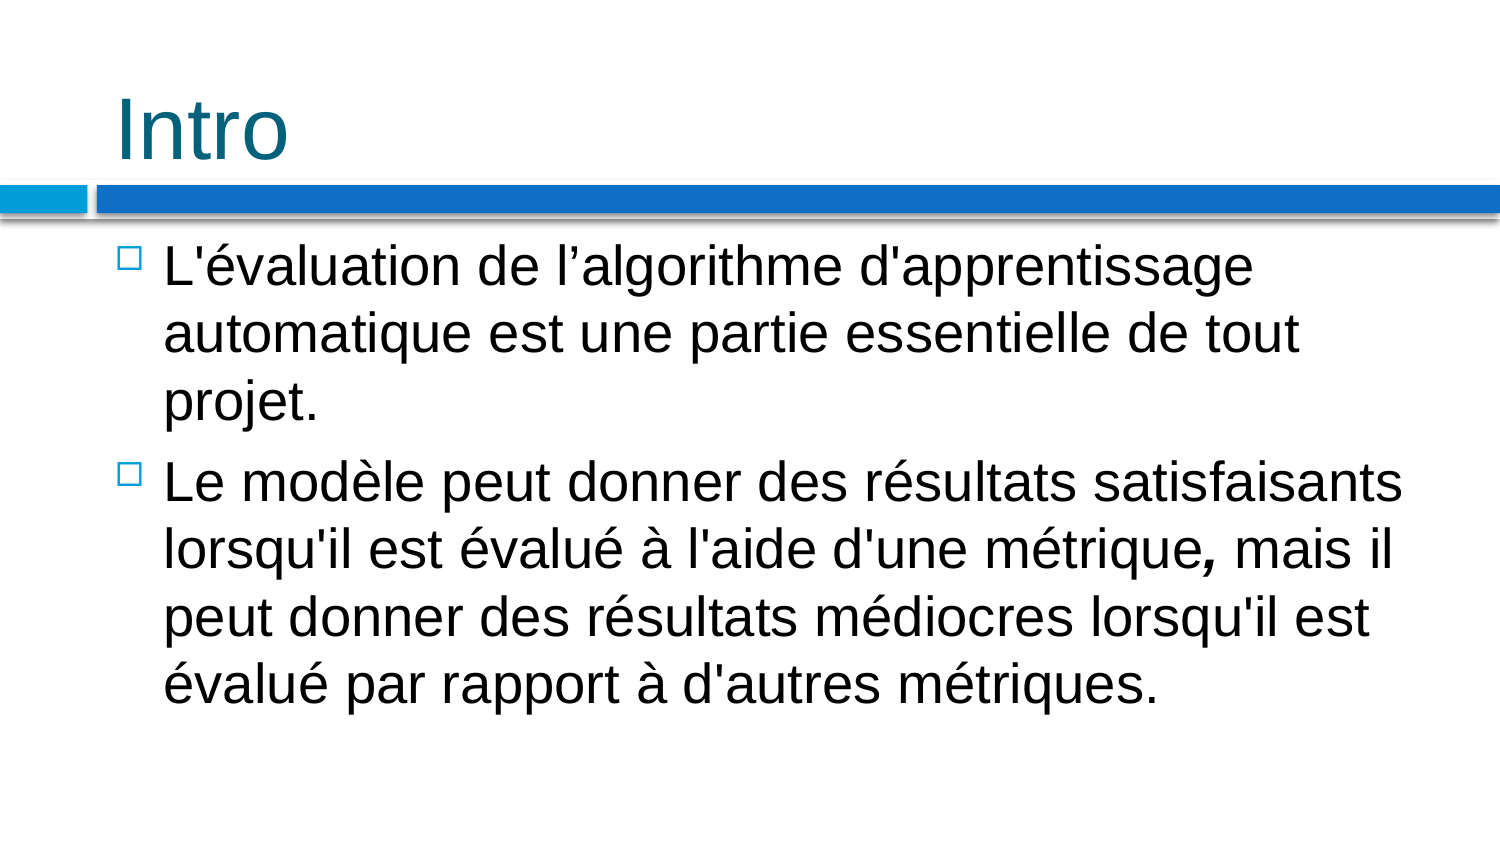

# Intro
L'évaluation de l’algorithme d'apprentissage automatique est une partie essentielle de tout projet.
Le modèle peut donner des résultats satisfaisants lorsqu'il est évalué à l'aide d'une métrique, mais il peut donner des résultats médiocres lorsqu'il est évalué par rapport à d'autres métriques.